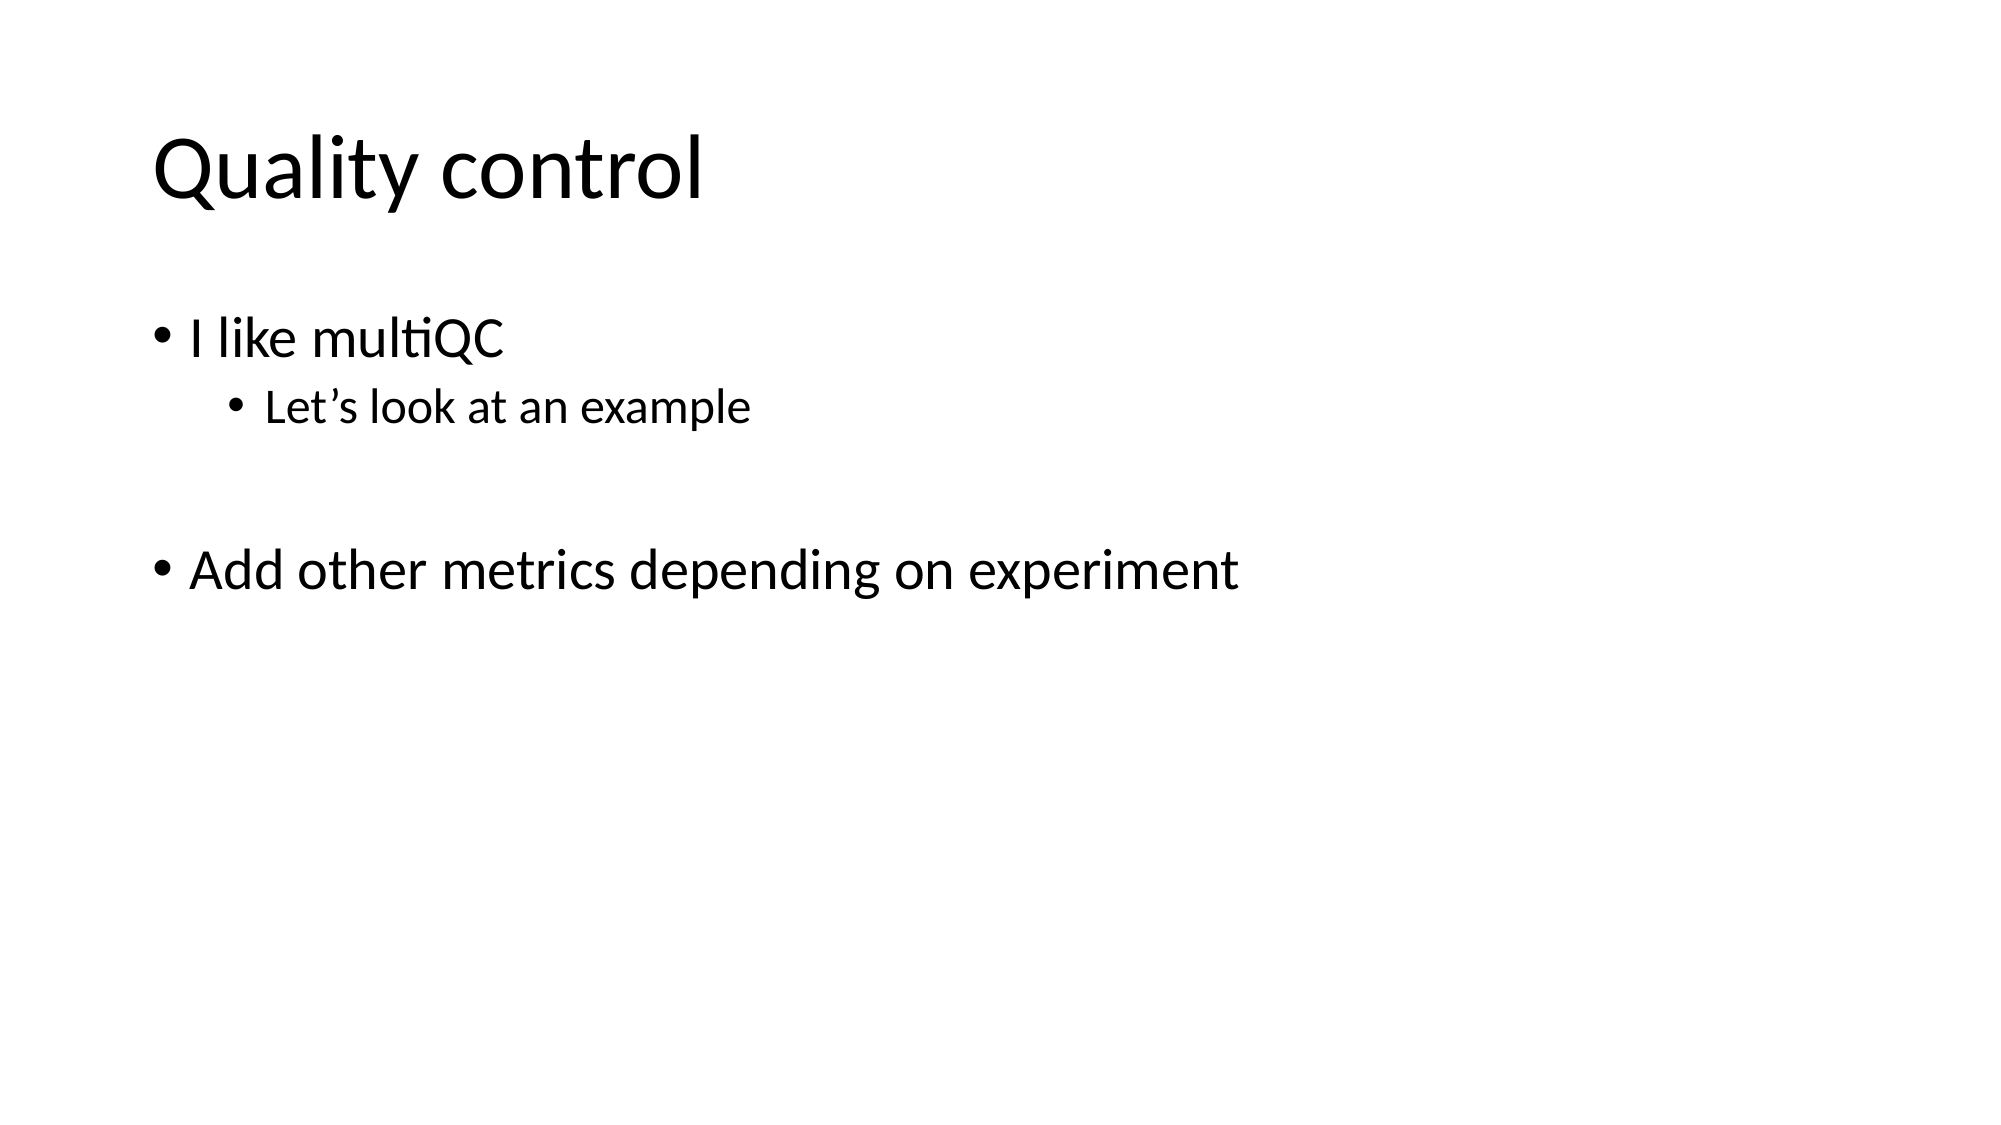

# Quality control
I like multiQC
Let’s look at an example

Add other metrics depending on experiment